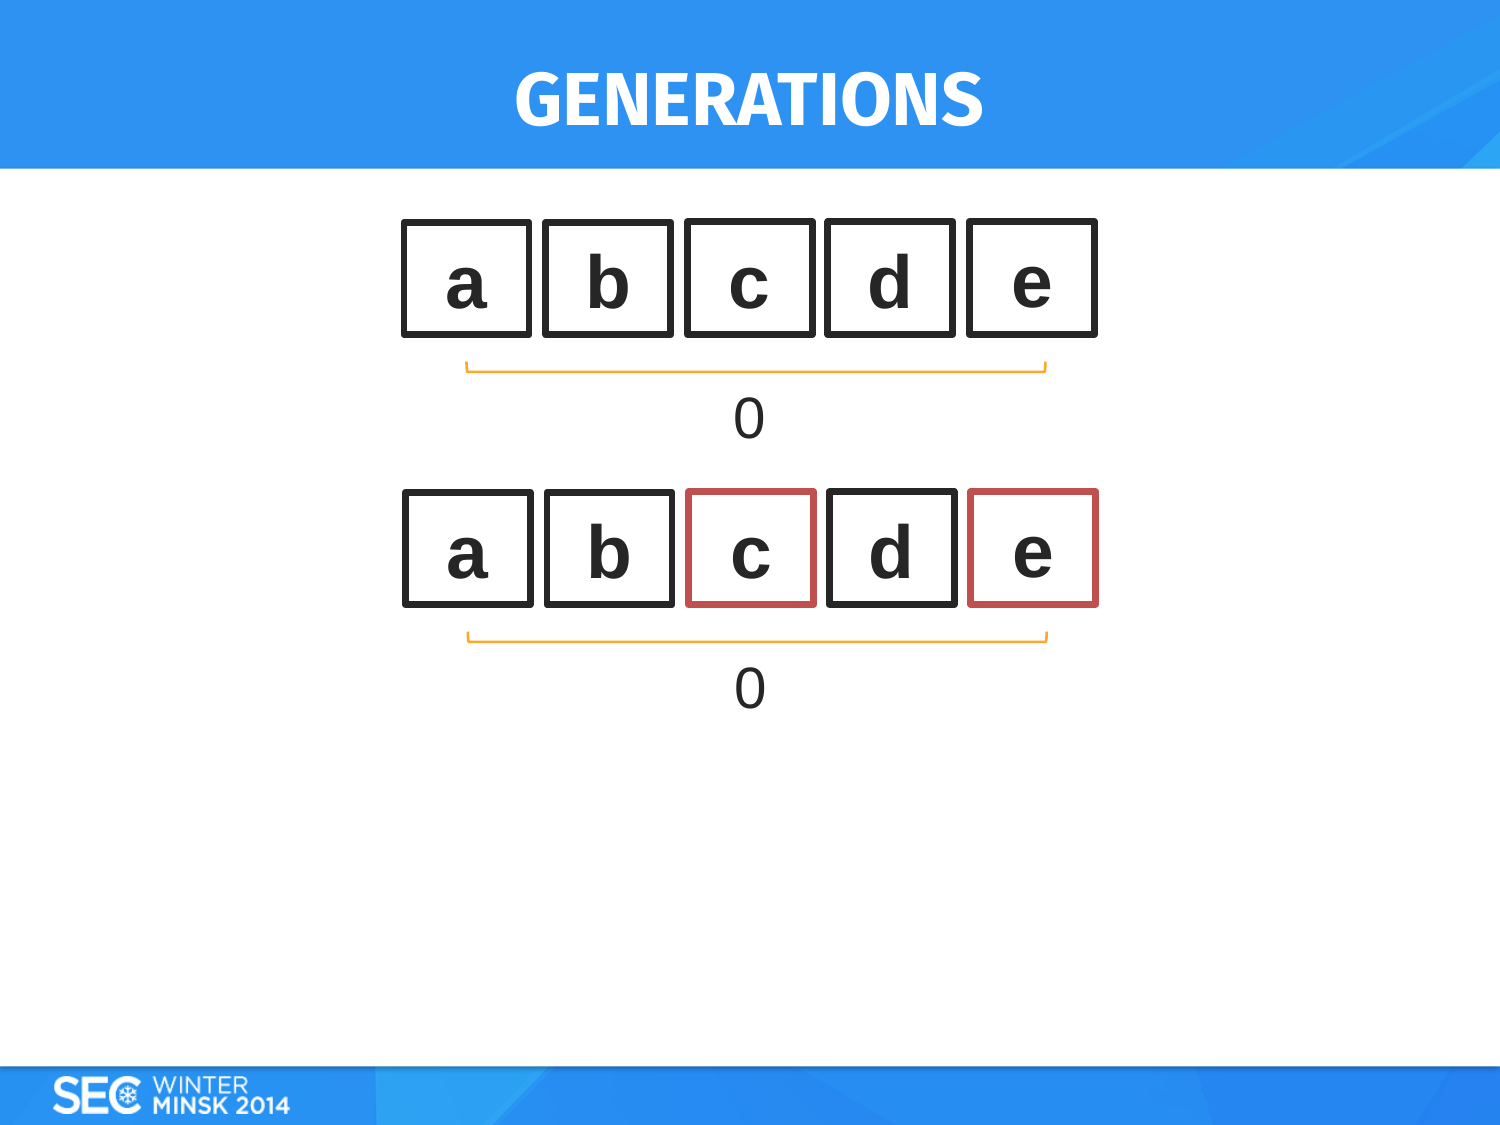

GENERATIONS

e
c
d
a
b

0
e
c
d
a
b
0